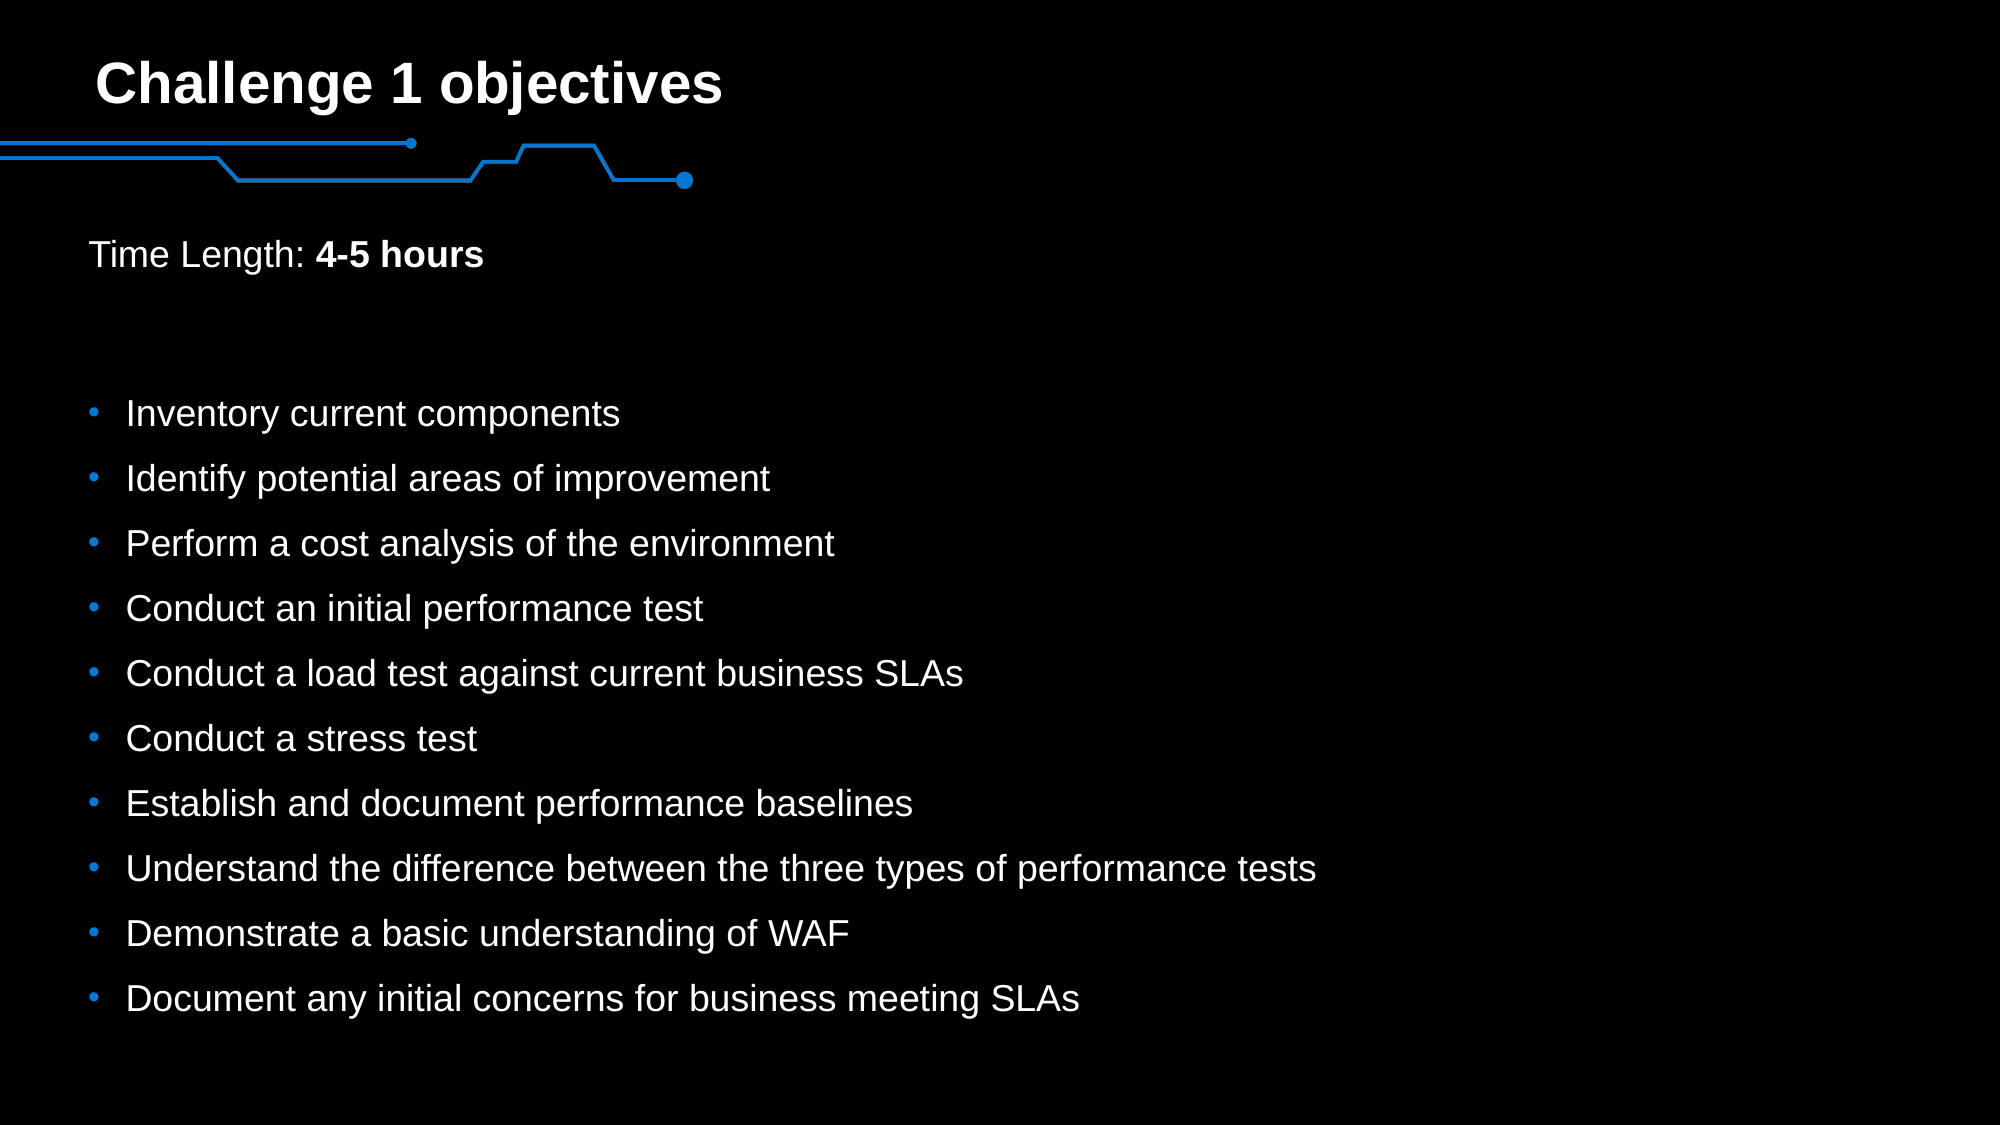

# Challenge 1 objectives
Time Length: 4-5 hours
Inventory current components
Identify potential areas of improvement
Perform a cost analysis of the environment
Conduct an initial performance test
Conduct a load test against current business SLAs
Conduct a stress test
Establish and document performance baselines
Understand the difference between the three types of performance tests
Demonstrate a basic understanding of WAF
Document any initial concerns for business meeting SLAs